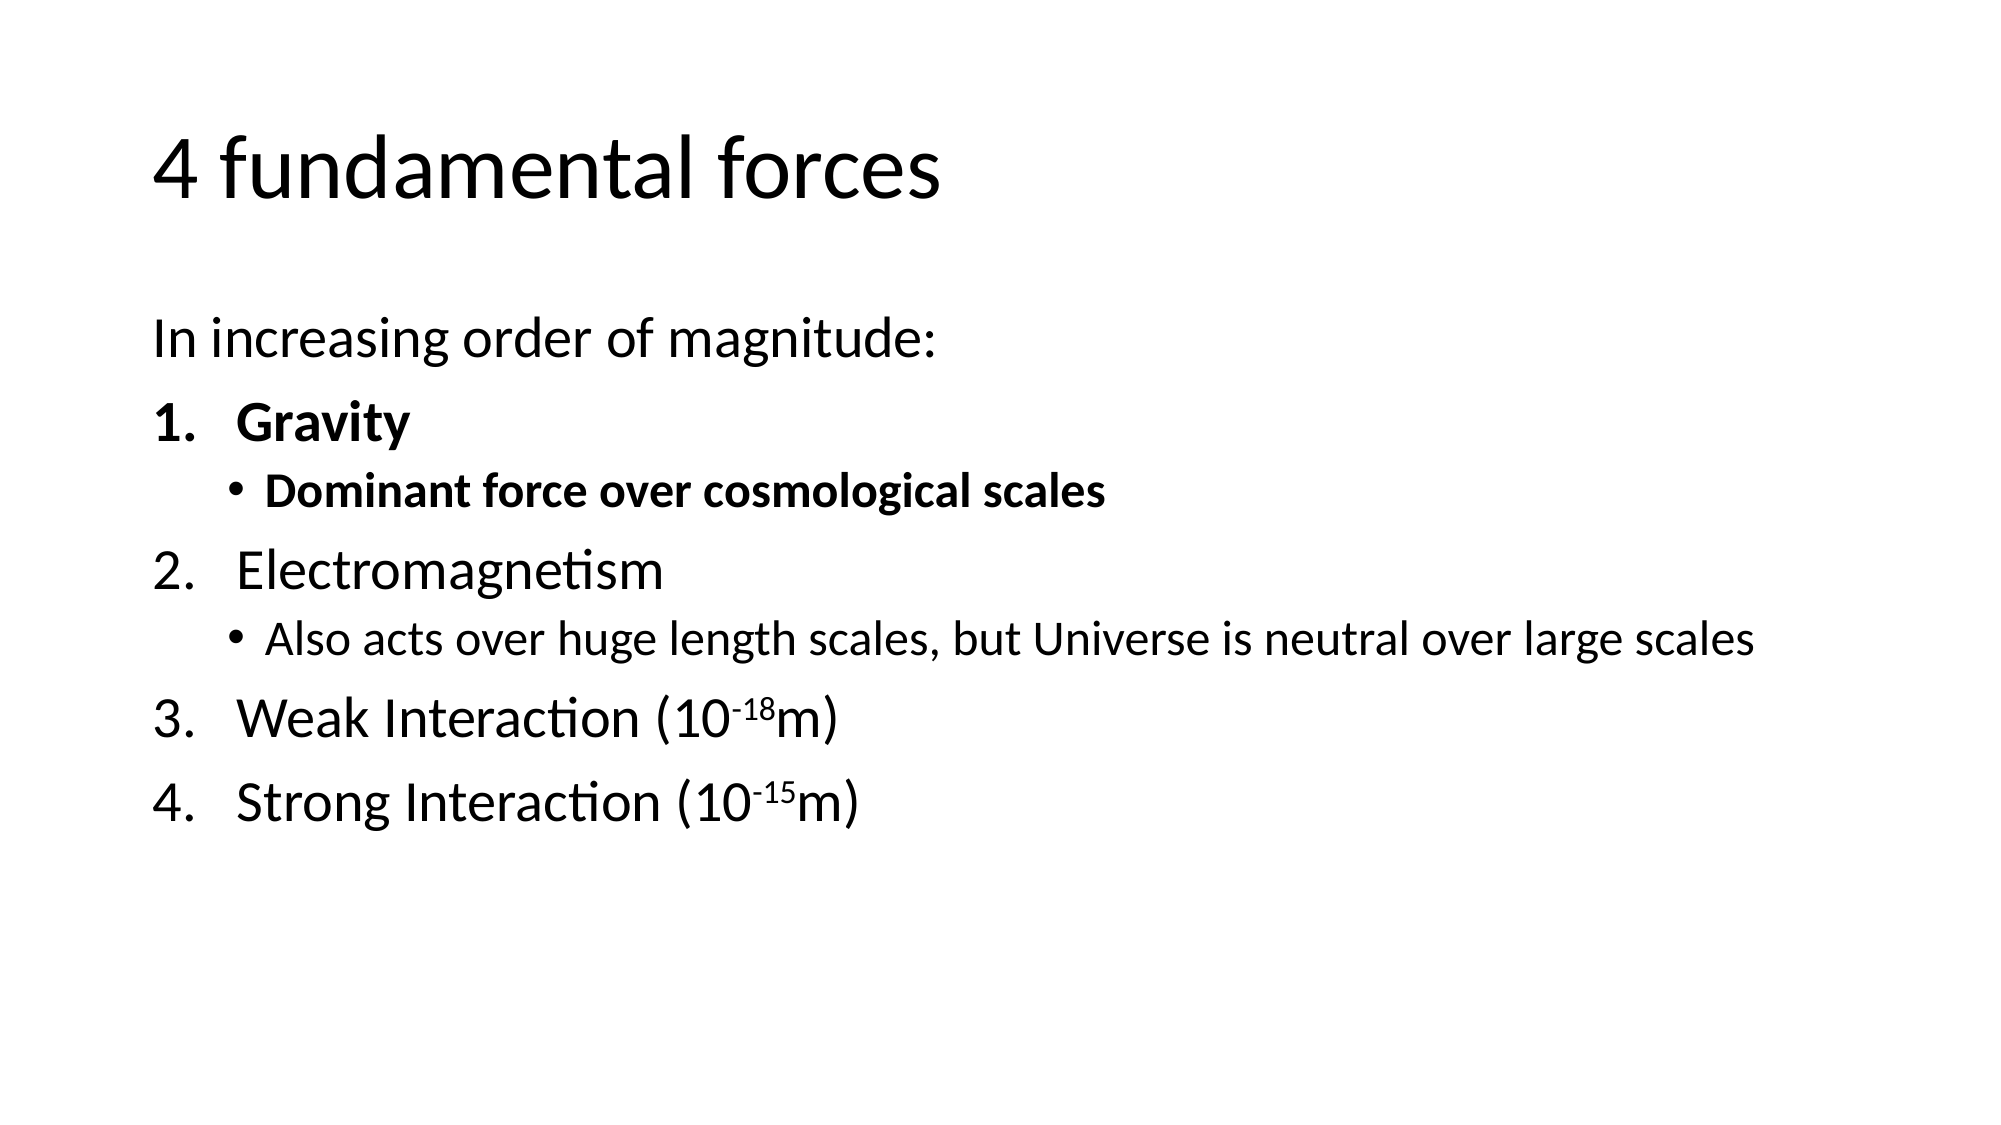

# 4 fundamental forces
In increasing order of magnitude:
Gravity
Dominant force over cosmological scales
Electromagnetism
Also acts over huge length scales, but Universe is neutral over large scales
Weak Interaction (10-18m)
Strong Interaction (10-15m)